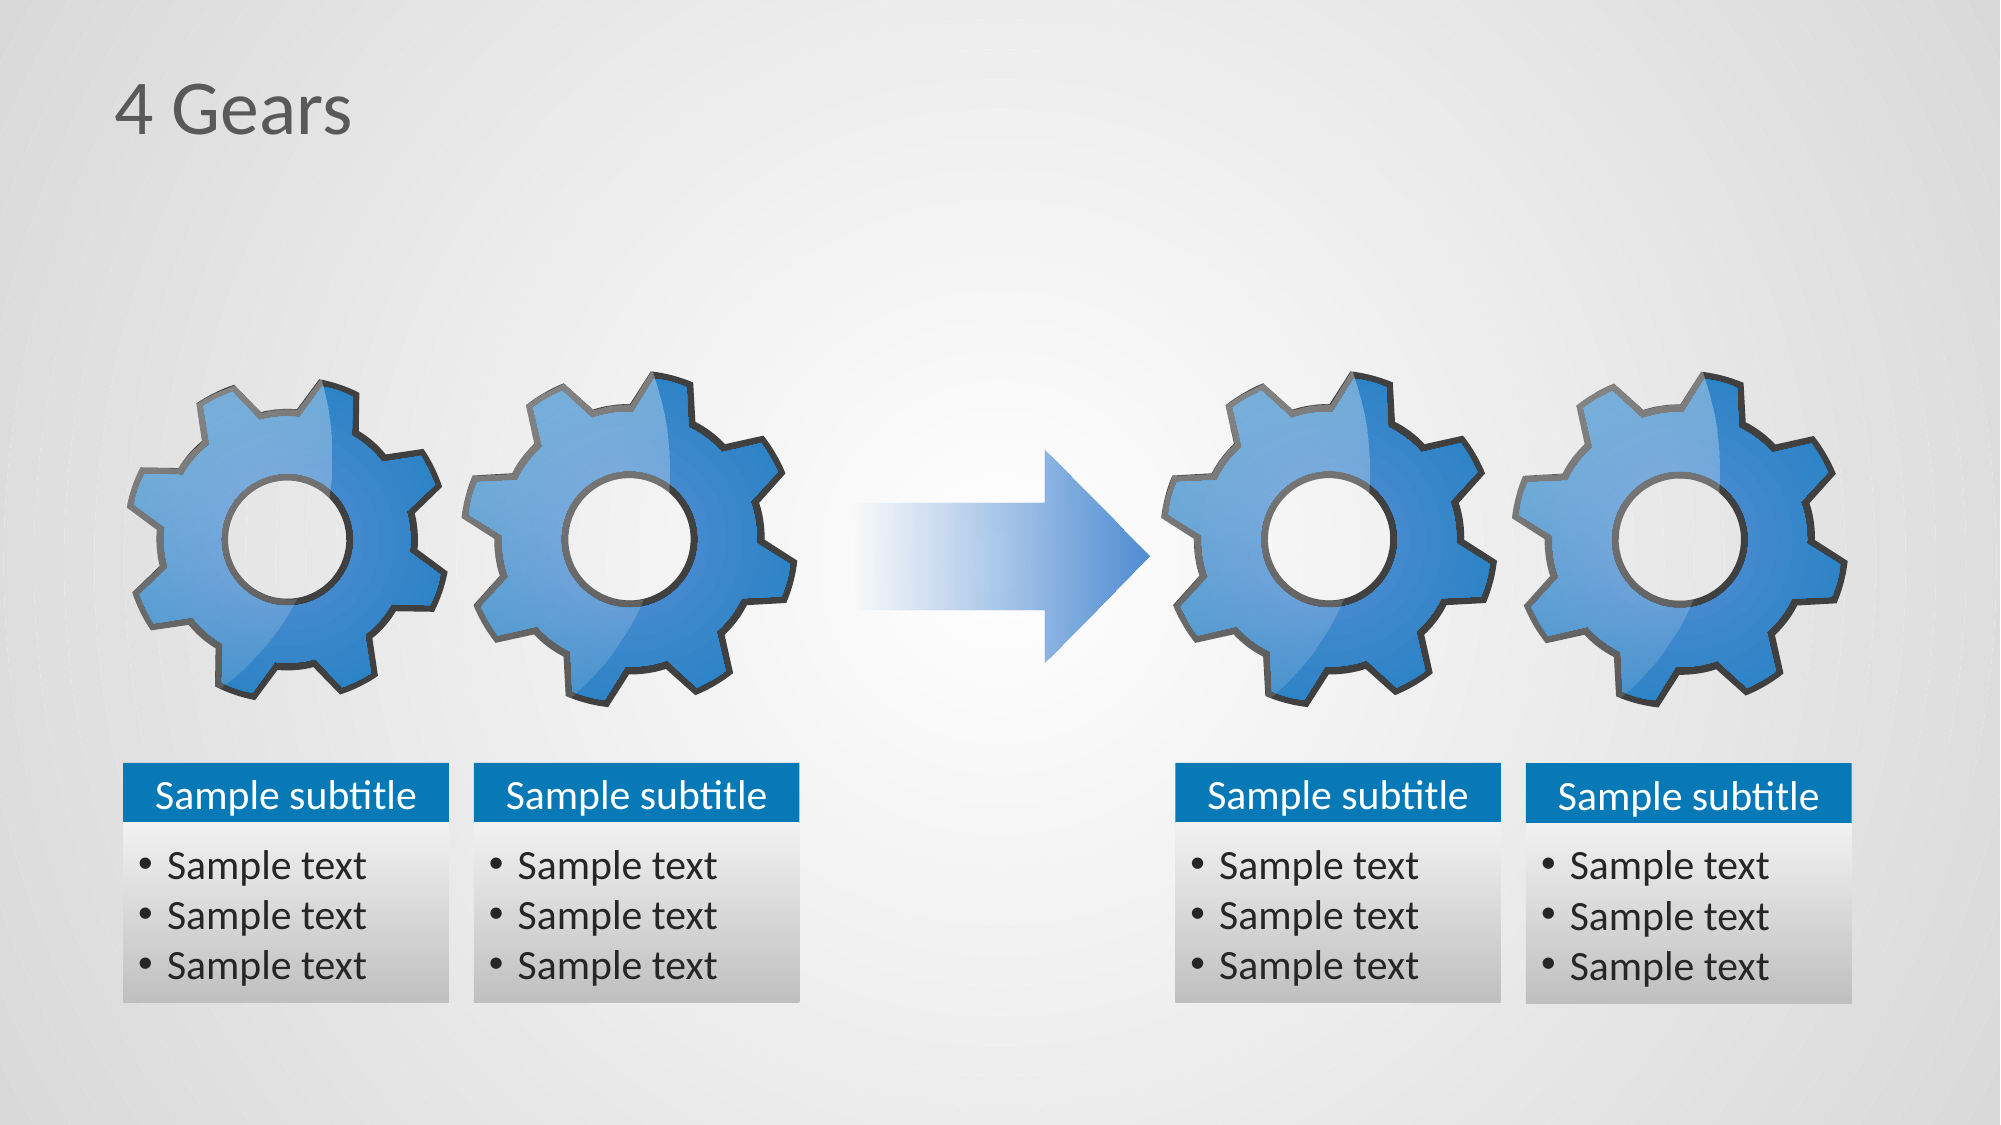

# 4 Gears

Sample subtitle
Sample text
Sample text
Sample text
Sample subtitle
Sample text
Sample text
Sample text
Sample subtitle
Sample text
Sample text
Sample text
Sample subtitle
Sample text
Sample text
Sample text